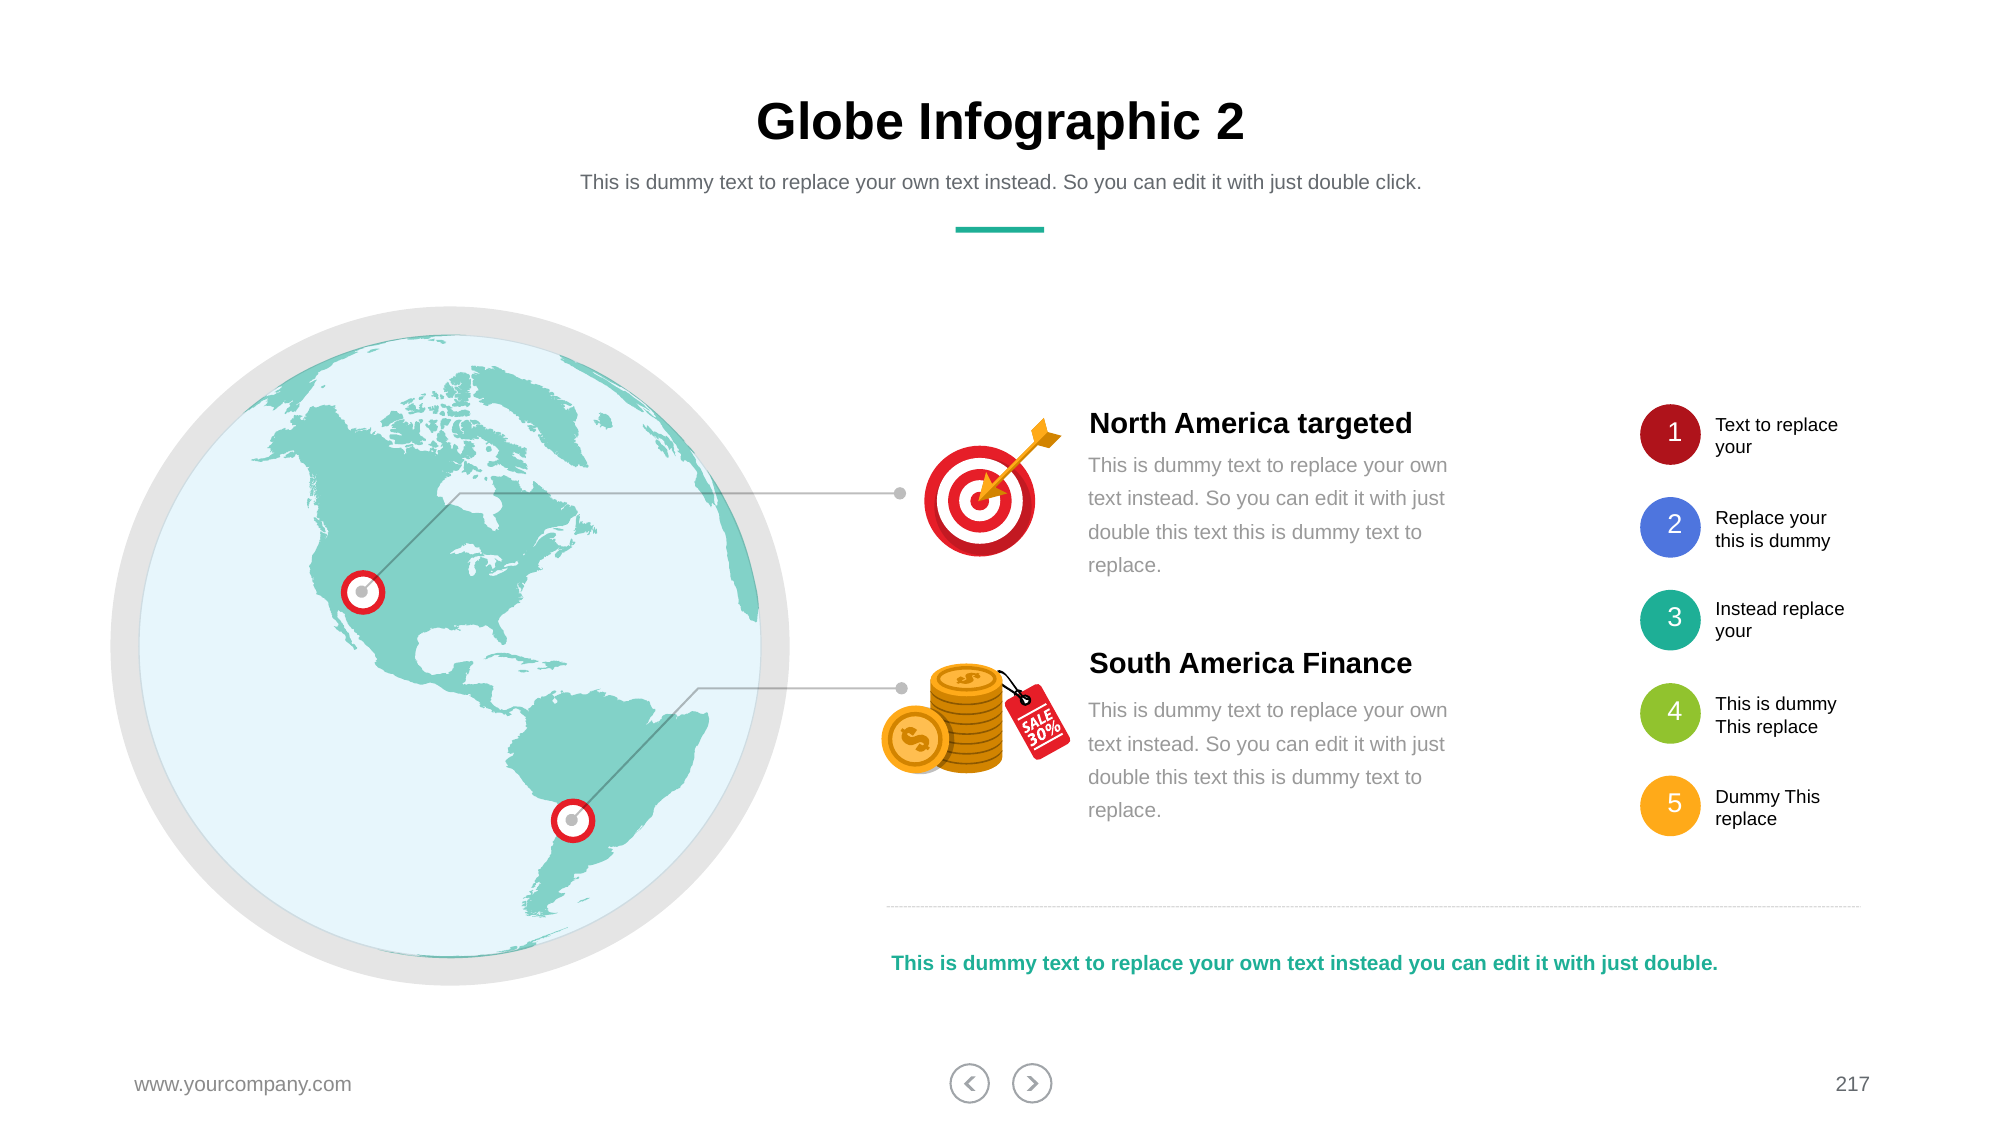

# Globe Infographic 2
This is dummy text to replace your own text instead. So you can edit it with just double click.

North America targeted

Text to replace your
1

This is dummy text to replace your own text instead. So you can edit it with just double this text this is dummy text to replace.

Replace your this is dummy
2

Instead replace your

3
South America Finance

This is dummy text to replace your own text instead. So you can edit it with just double this text this is dummy text to replace.

This is dummy This replace
4

Dummy This replace
5

This is dummy text to replace your own text instead you can edit it with just double.
www.yourcompany.com
217